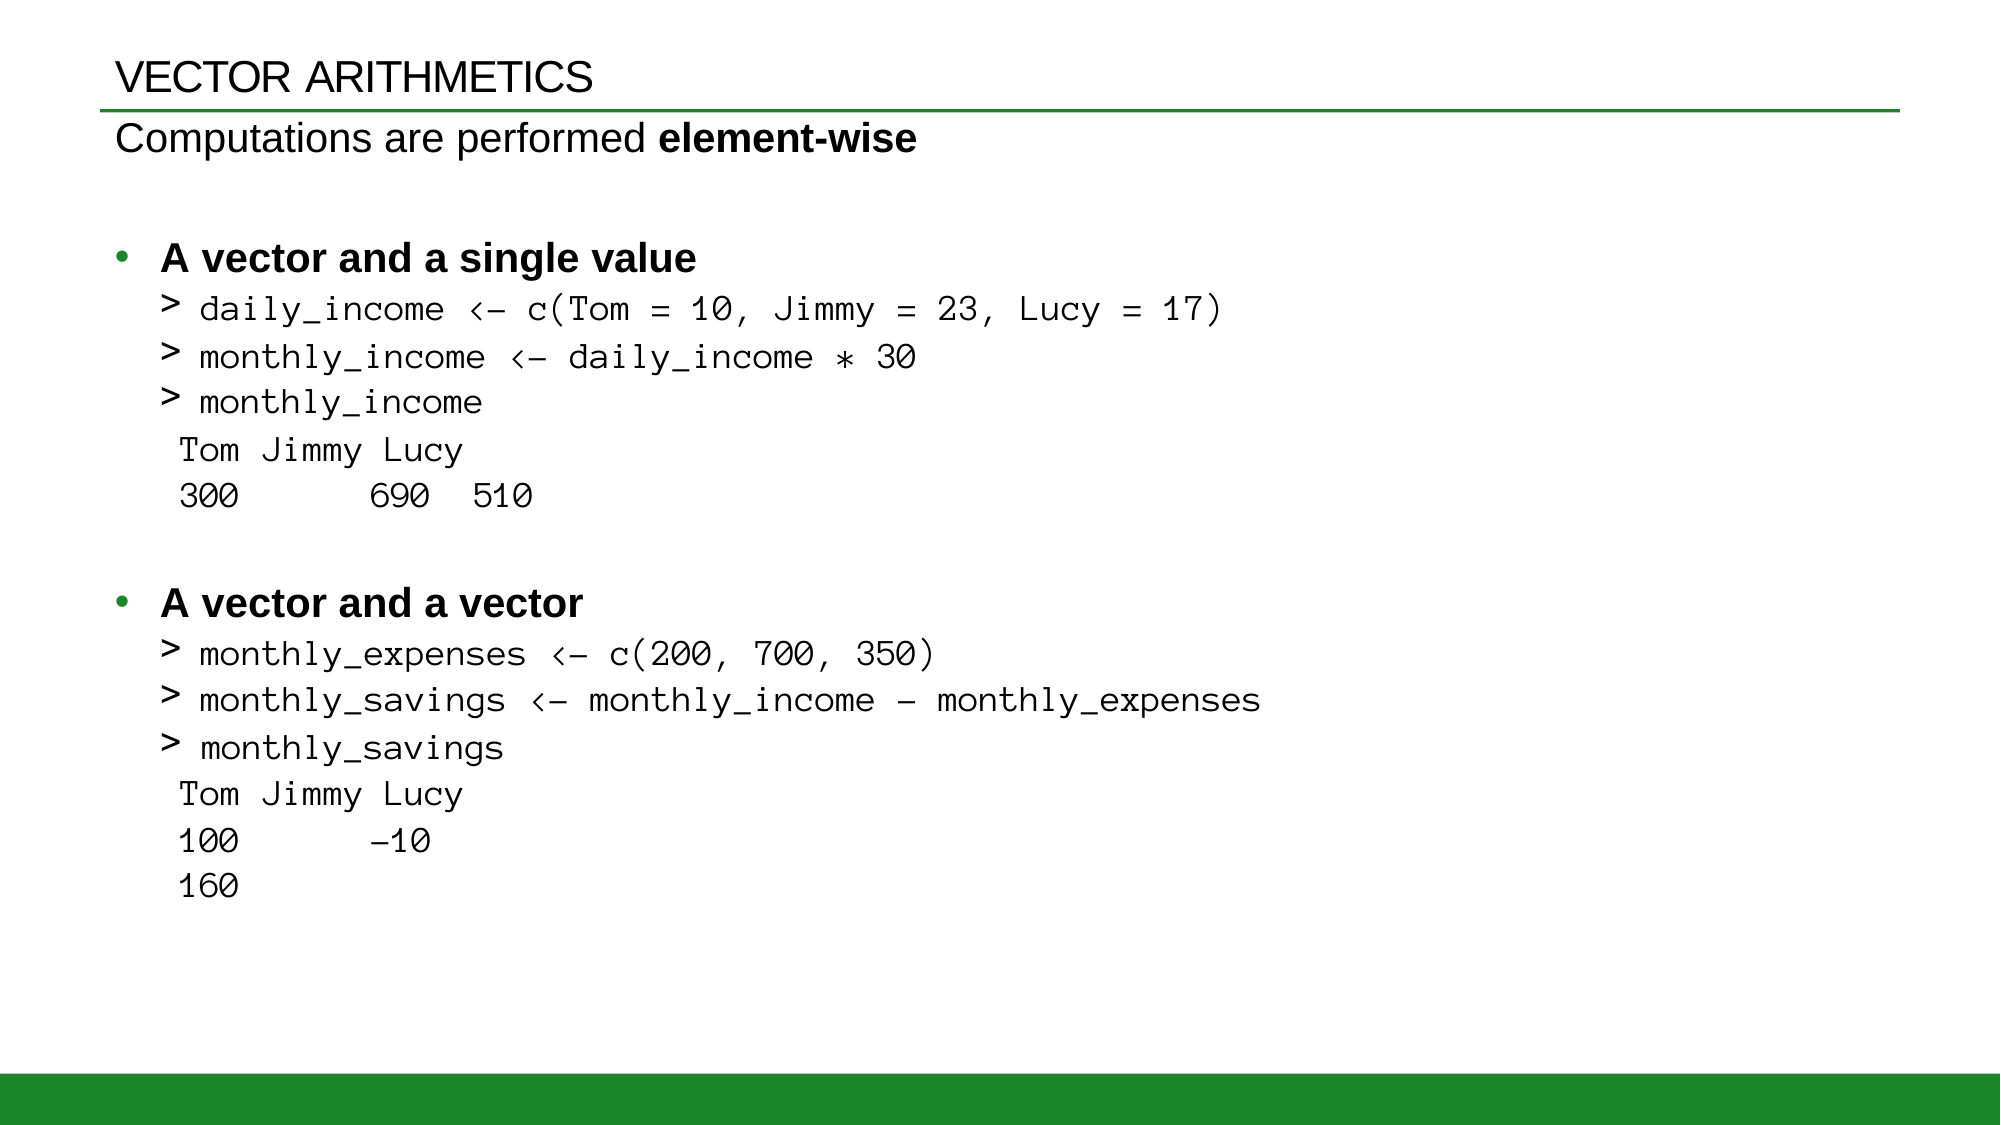

# VECTOR ARITHMETICS
Computations are performed element-wise

A vector and a single value
daily_income <- c(Tom = 10, Jimmy = 23, Lucy = 17)
monthly_income <- daily_income * 30
monthly_income
Tom Jimmy Lucy
300	690	510

A vector and a vector
monthly_expenses <- c(200, 700, 350)
monthly_savings <- monthly_income - monthly_expenses
 monthly_savings Tom Jimmy Lucy
100	-10	160